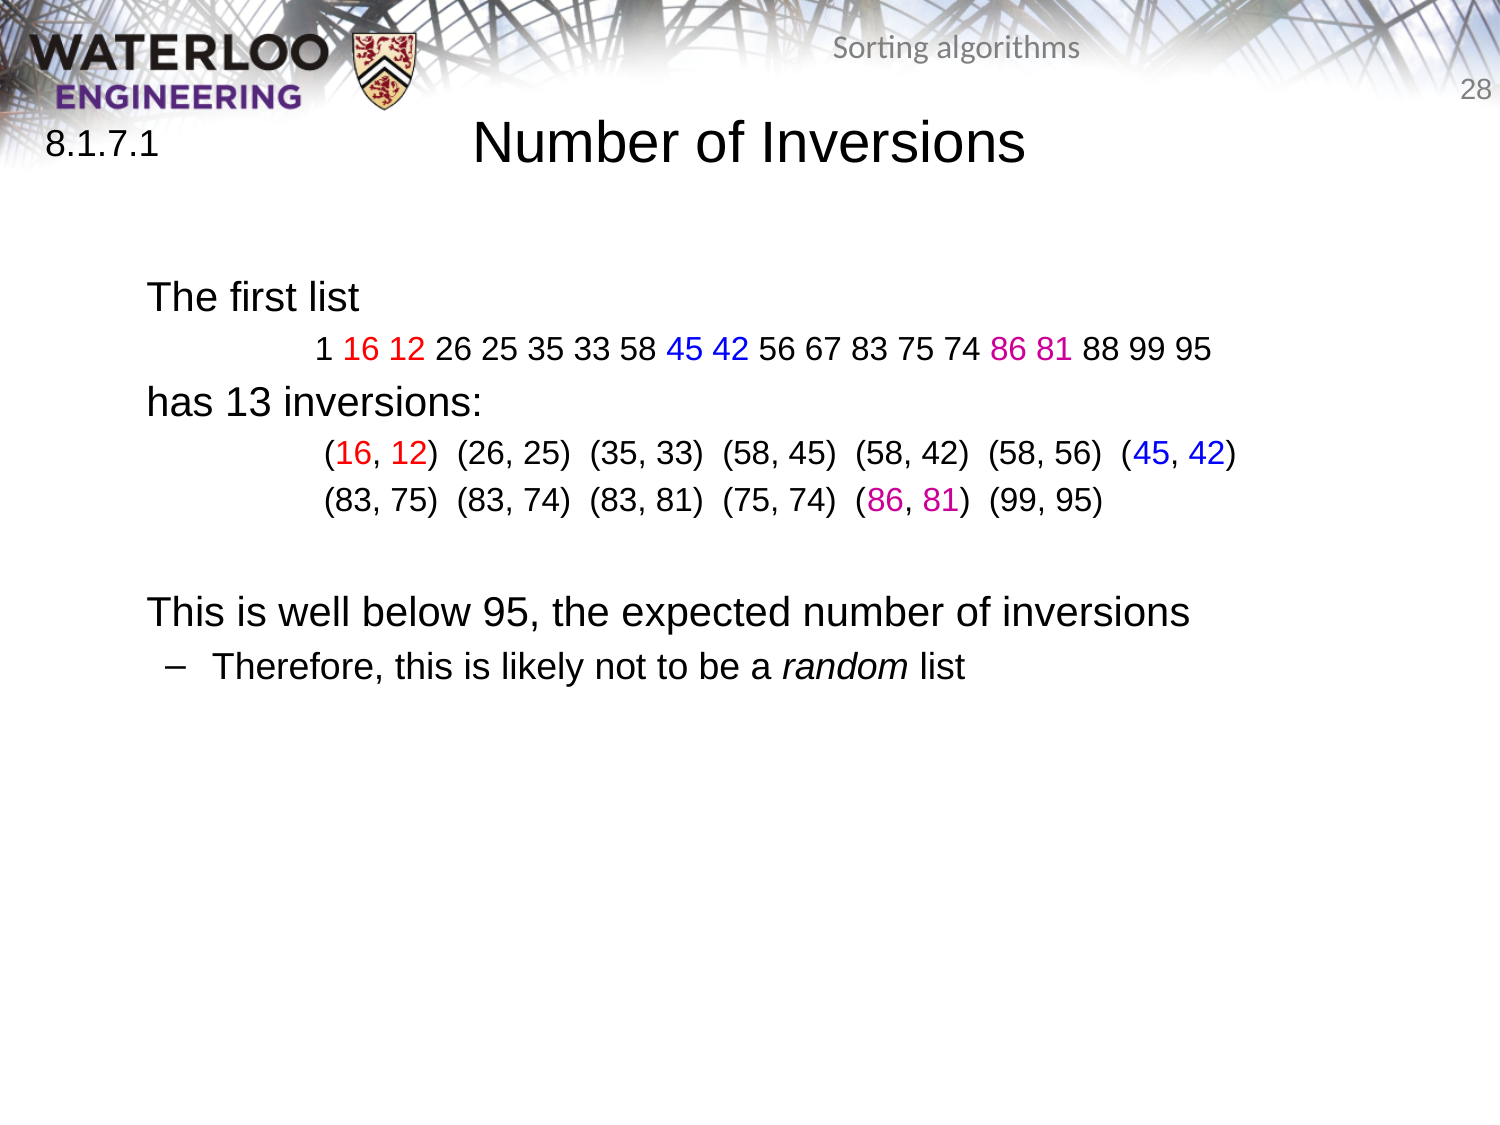

# Number of Inversions
8.1.7.1
	The first list
		  1 16 12 26 25 35 33 58 45 42 56 67 83 75 74 86 81 88 99 95
	has 13 inversions:
		   (16, 12)  (26, 25)  (35, 33)  (58, 45)  (58, 42)  (58, 56)  (45, 42)
		   (83, 75)  (83, 74)  (83, 81)  (75, 74)  (86, 81)  (99, 95)

	This is well below 95, the expected number of inversions
Therefore, this is likely not to be a random list